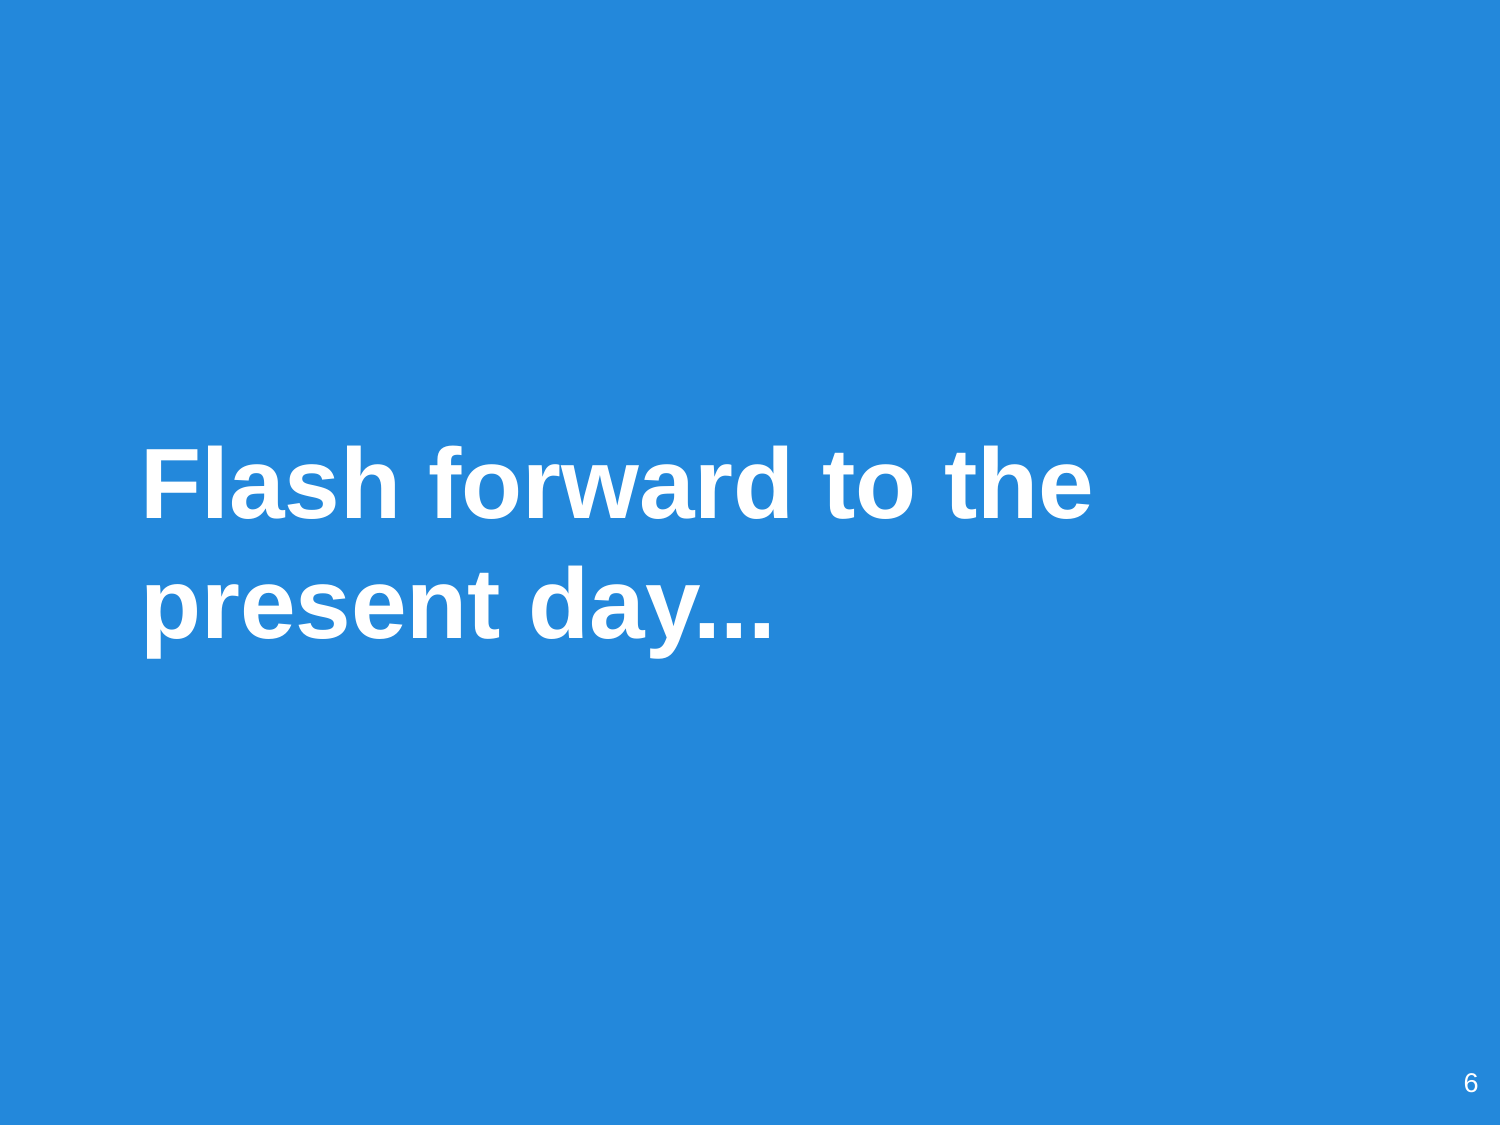

Flash forward to the present day...
6